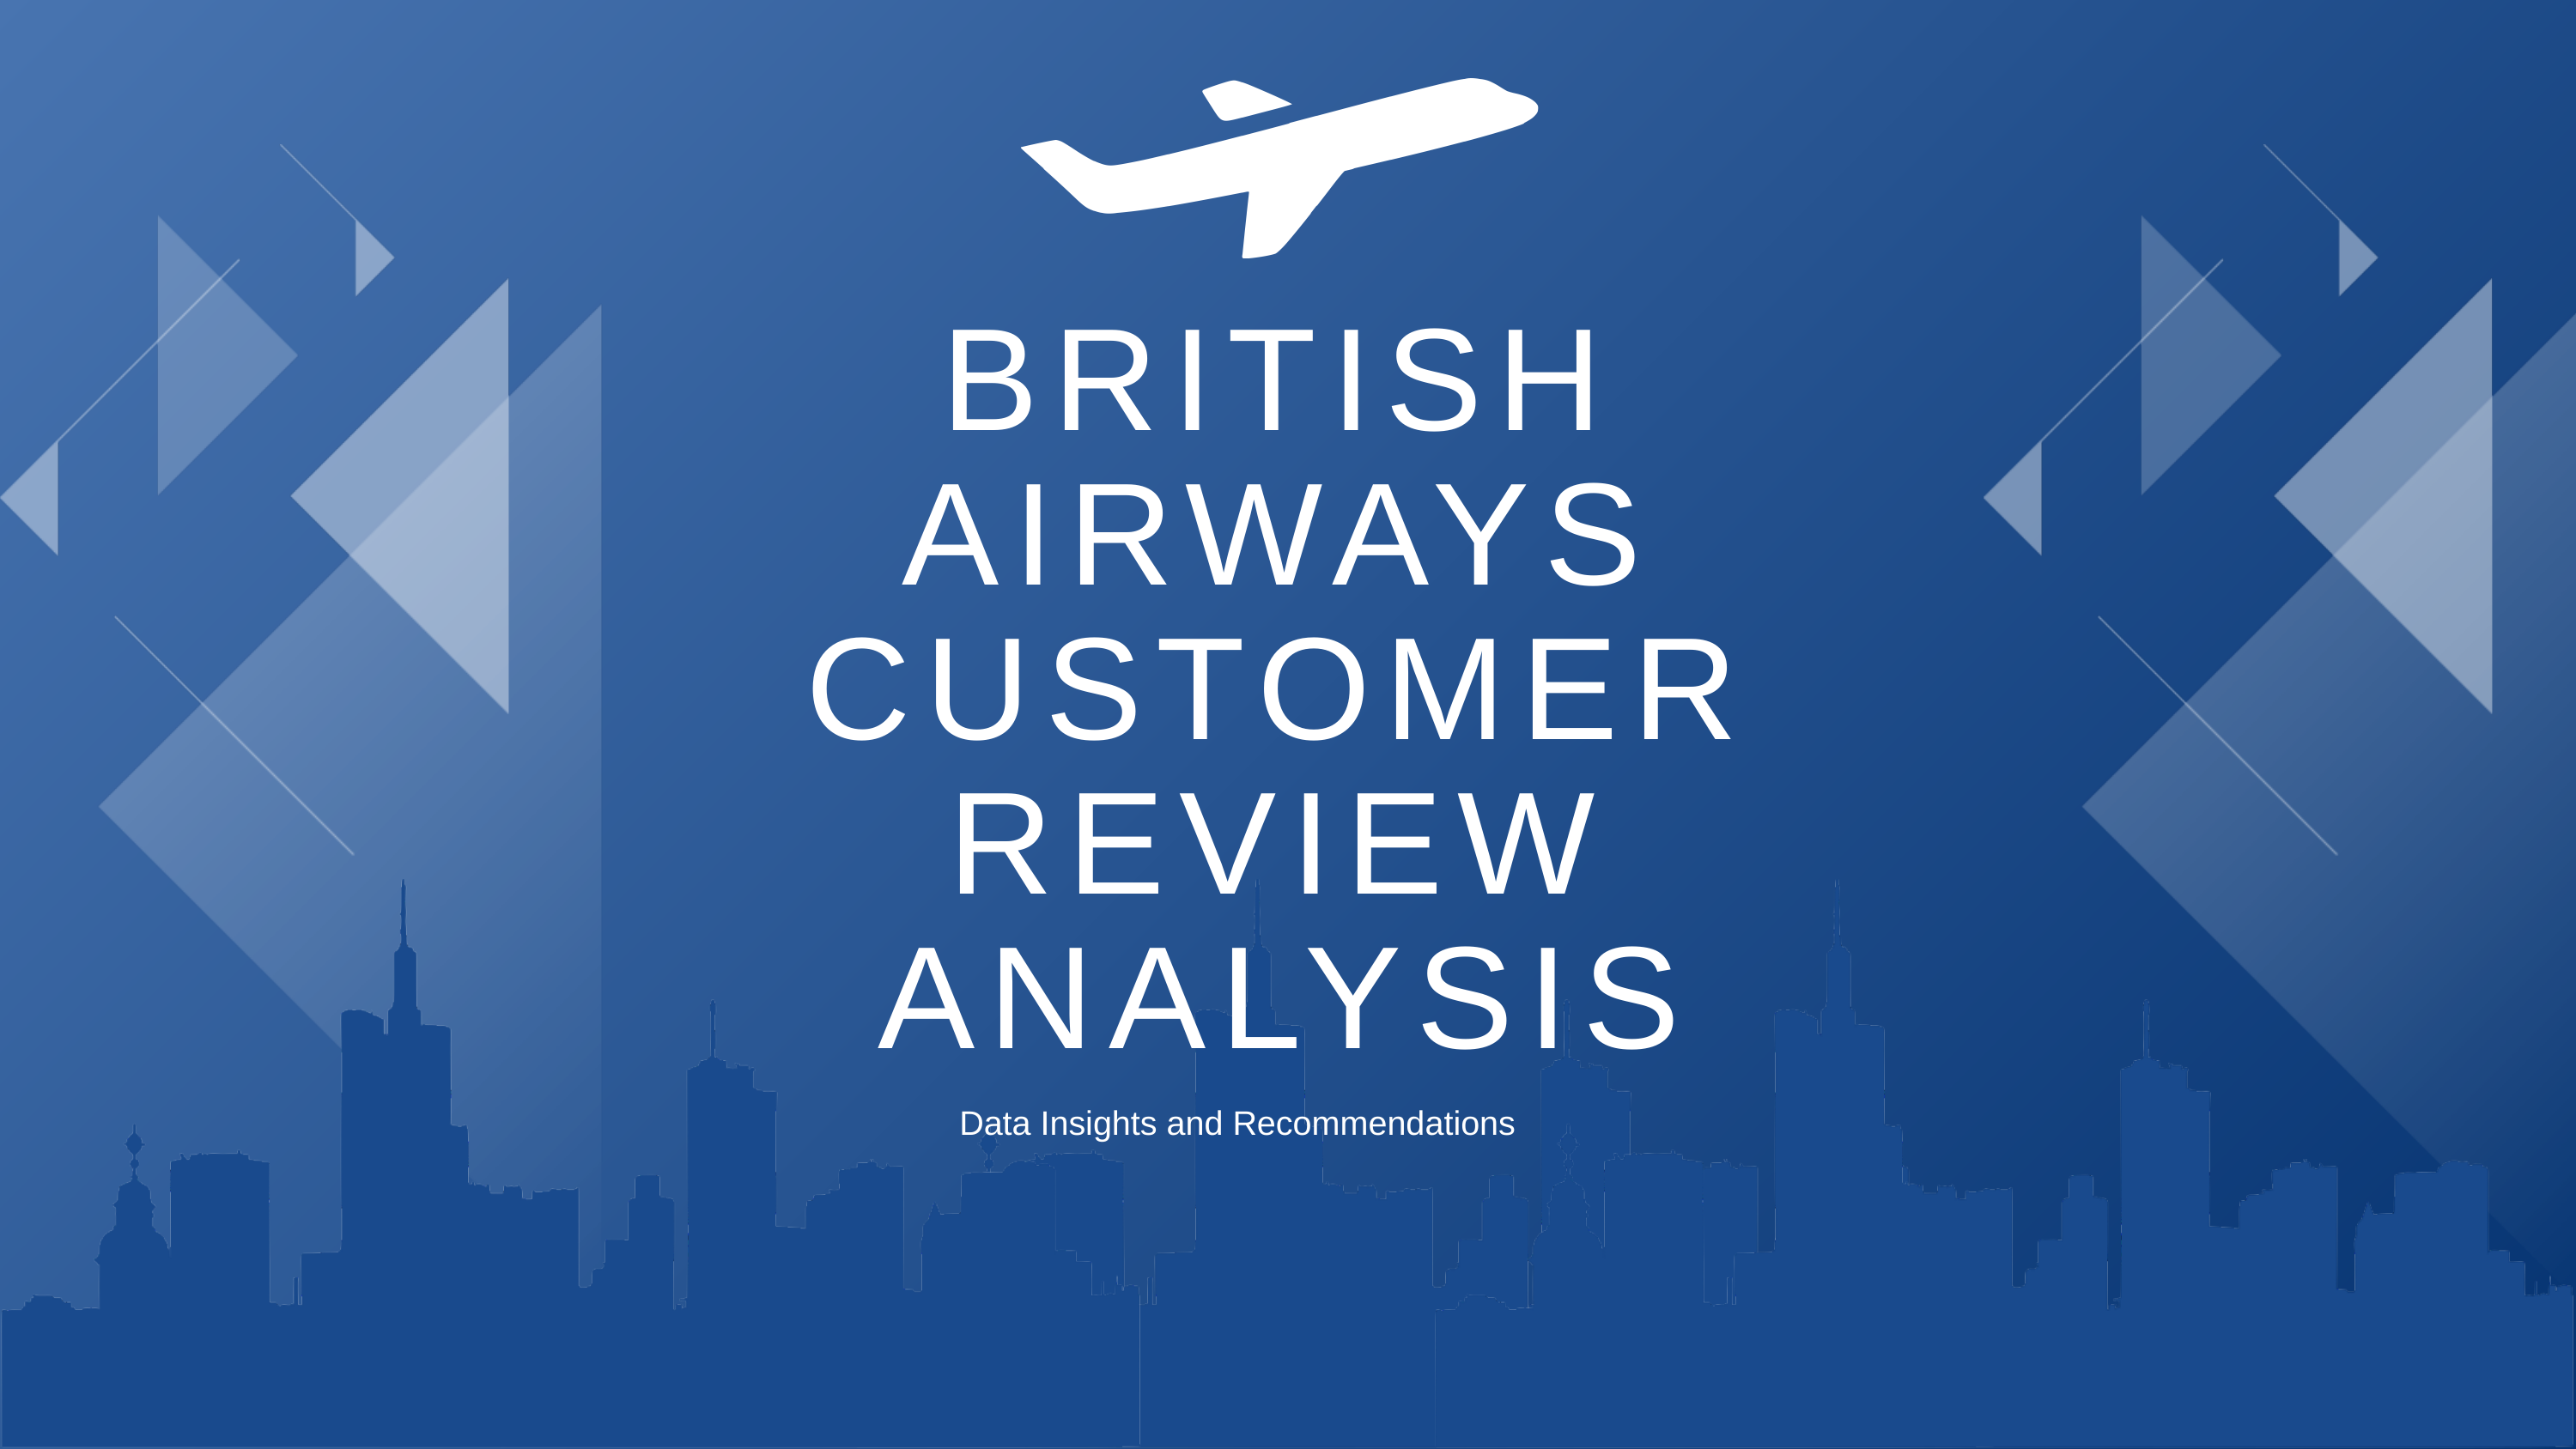

BRITISH AIRWAYS CUSTOMER REVIEW ANALYSIS

Data Insights and Recommendations